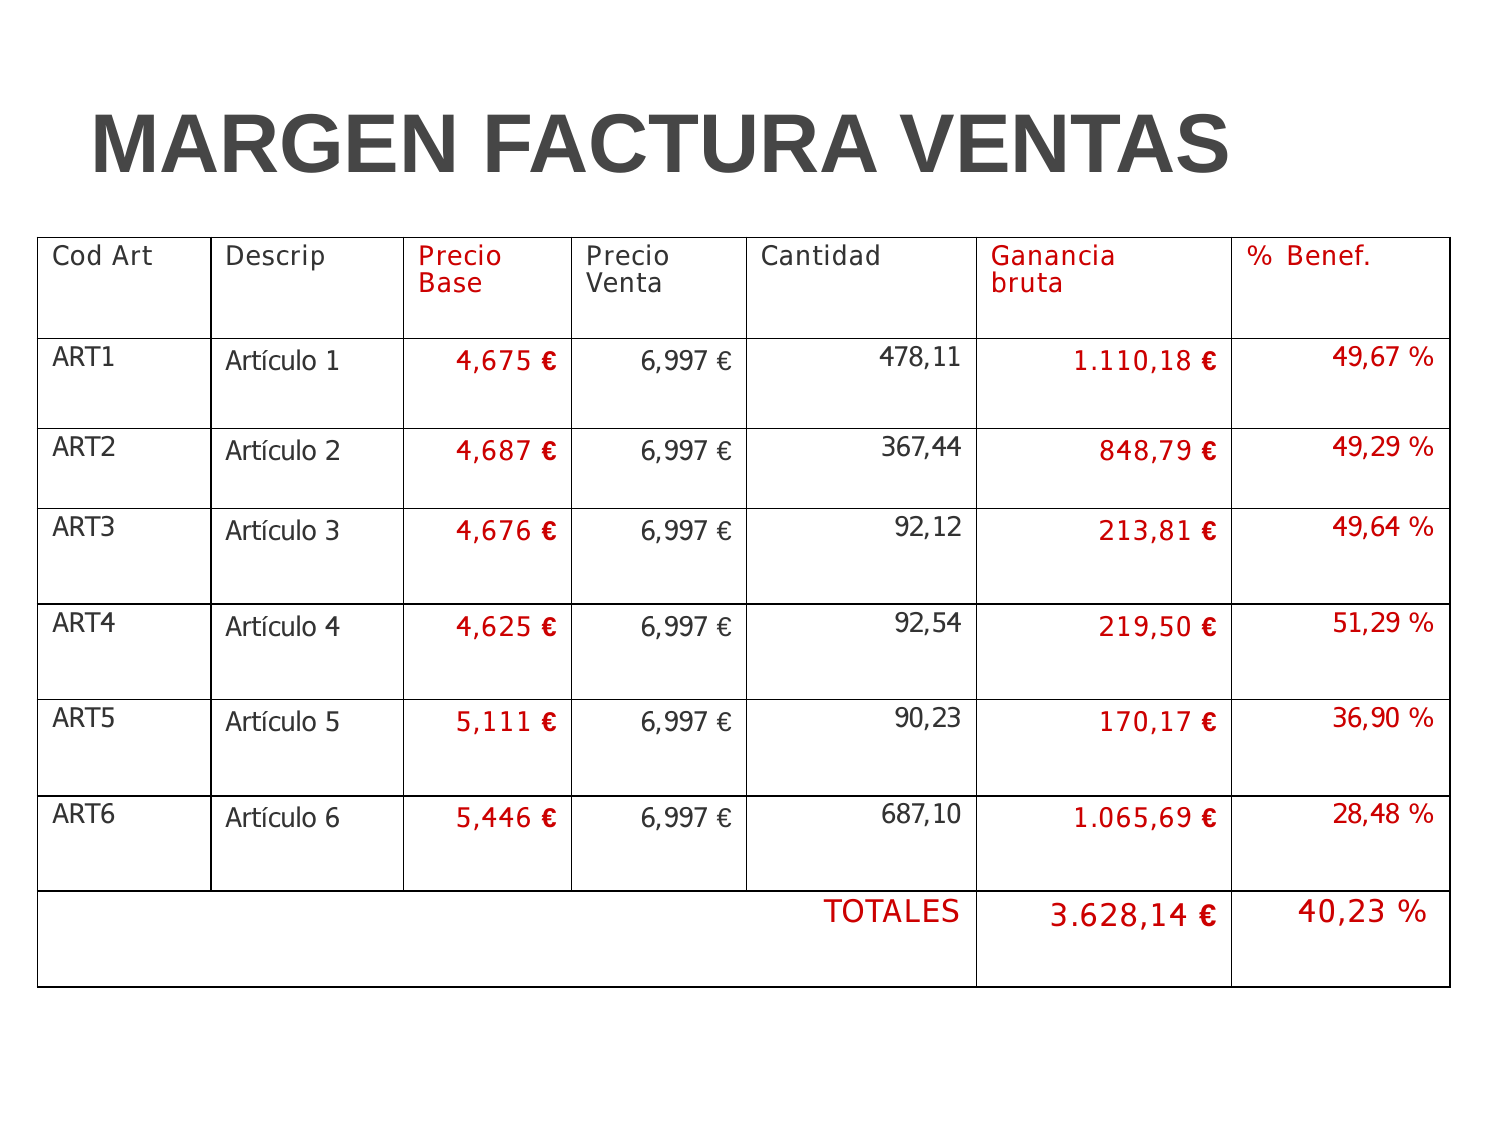

# MARGEN FACTURA VENTAS
| Cod Art | Descrip | Precio Base | Precio Venta | Cantidad | Ganancia bruta | % Benef. |
| --- | --- | --- | --- | --- | --- | --- |
| ART1 | Artículo 1 | 4,675 € | 6,997 € | 478,11 | 1.110,18 € | 49,67 % |
| ART2 | Artículo 2 | 4,687 € | 6,997 € | 367,44 | 848,79 € | 49,29 % |
| ART3 | Artículo 3 | 4,676 € | 6,997 € | 92,12 | 213,81 € | 49,64 % |
| ART4 | Artículo 4 | 4,625 € | 6,997 € | 92,54 | 219,50 € | 51,29 % |
| ART5 | Artículo 5 | 5,111 € | 6,997 € | 90,23 | 170,17 € | 36,90 % |
| ART6 | Artículo 6 | 5,446 € | 6,997 € | 687,10 | 1.065,69 € | 28,48 % |
|  |  |  |  | TOTALES | 3.628,14 € | 40,23 % |